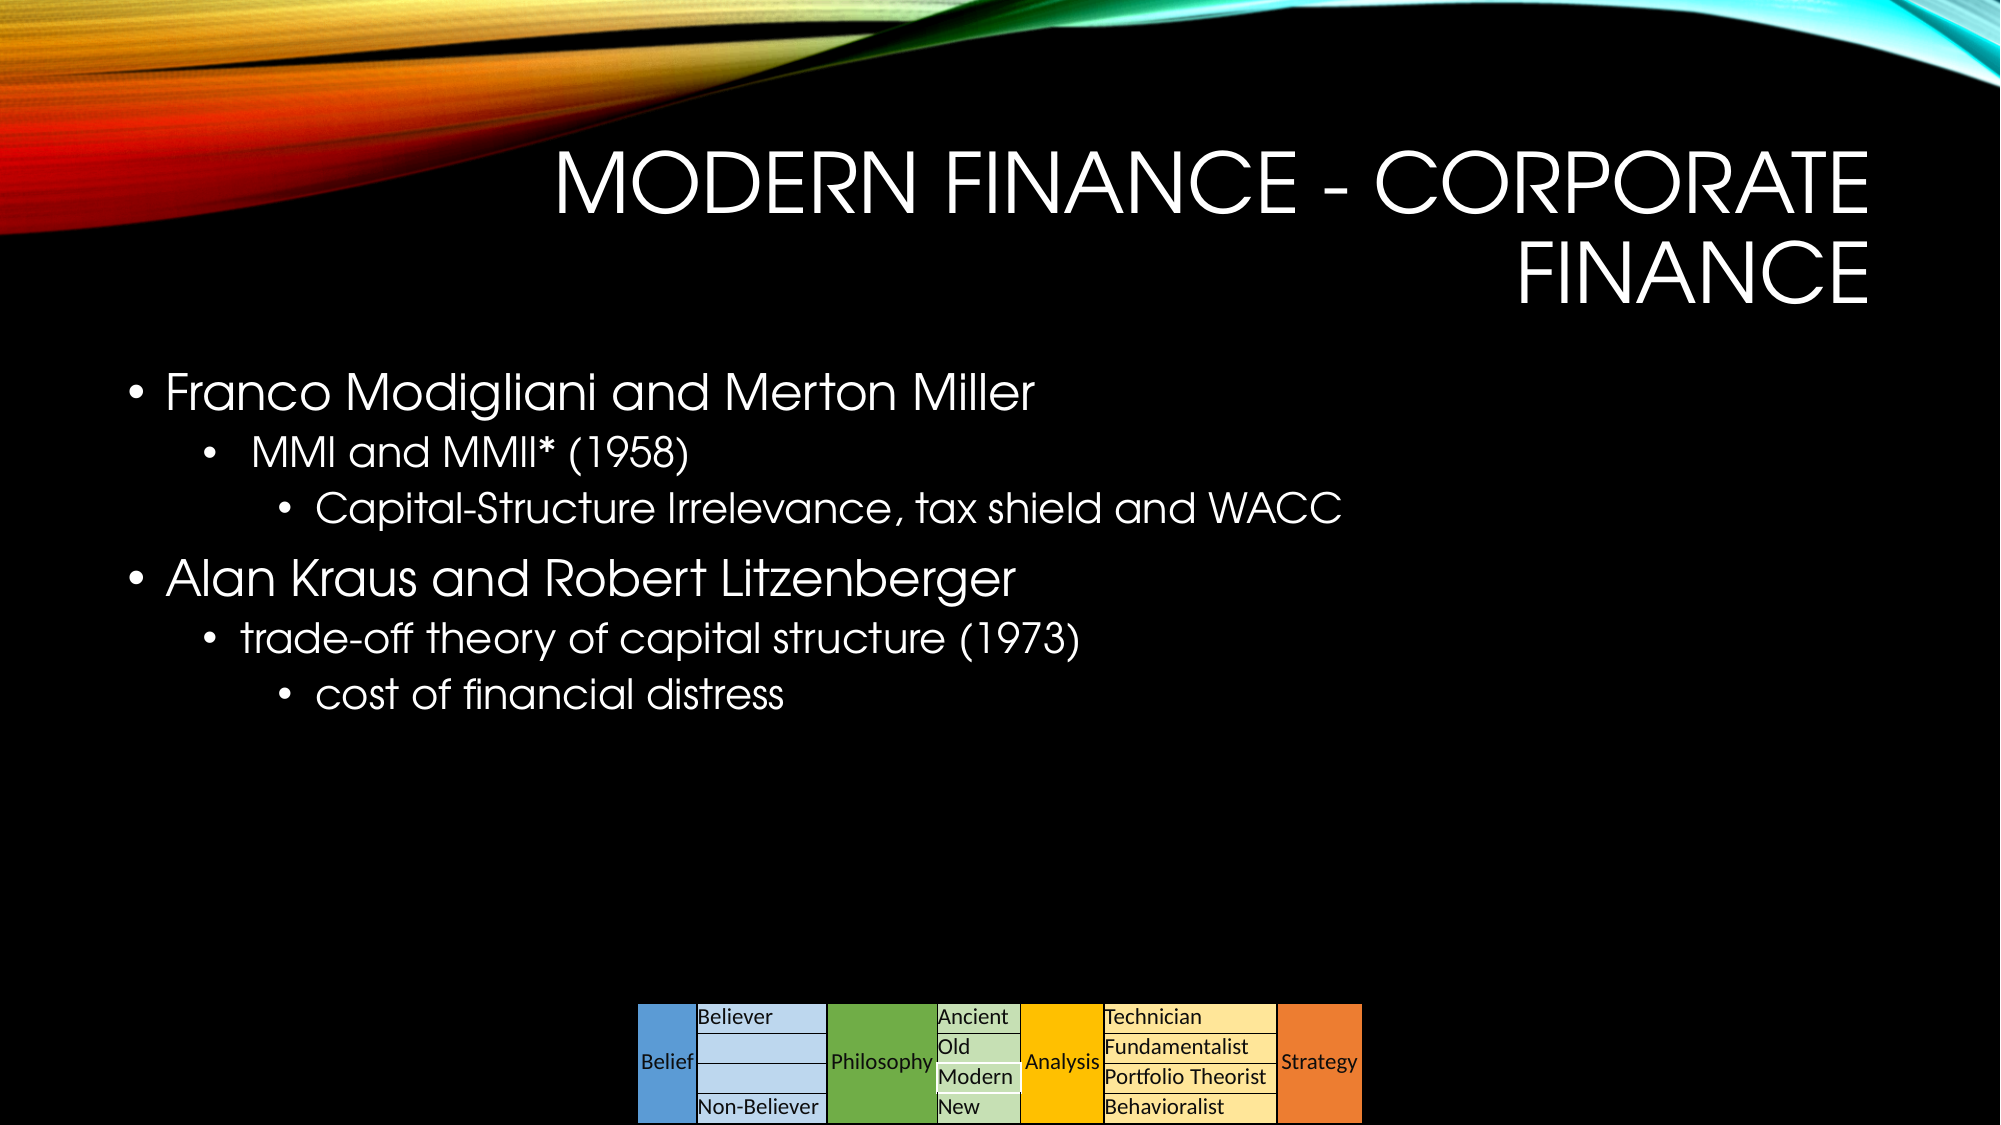

# MODERN FINANCE - CORPORATE FINANCE
Franco Modigliani and Merton Miller
 MMI and MMII* (1958)
Capital-Structure Irrelevance, tax shield and WACC
Alan Kraus and Robert Litzenberger
trade-off theory of capital structure (1973)
cost of financial distress

| Belief | Believer | Philosophy | Ancient | Analysis | Technician | Strategy |
| --- | --- | --- | --- | --- | --- | --- |
|  |  |  | Old |  | Fundamentalist |  |
|  |  |  | Modern |  | Portfolio Theorist |  |
|  | Non-Believer |  | New |  | Behavioralist |  |